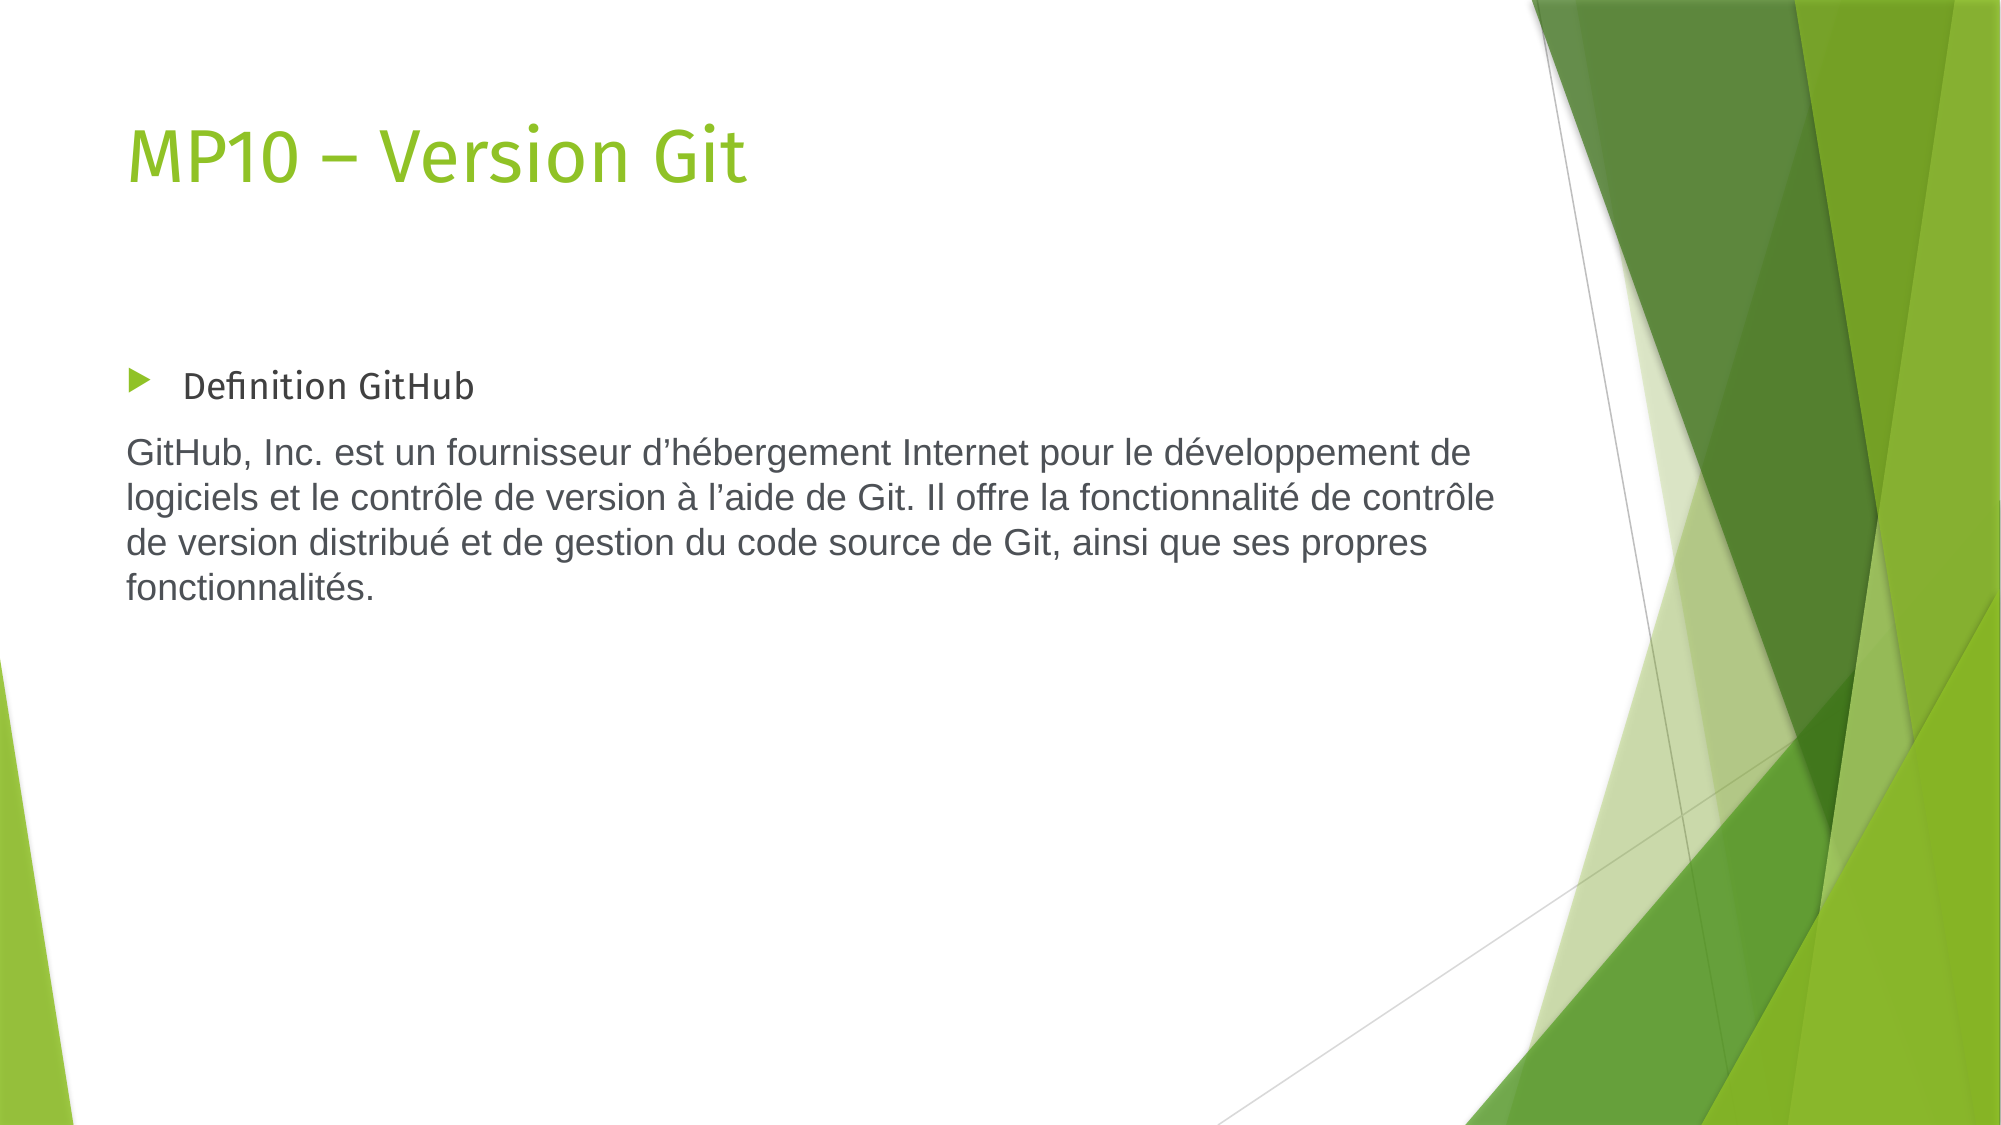

# MP10 – Version Git
Definition GitHub
GitHub, Inc. est un fournisseur d’hébergement Internet pour le développement de logiciels et le contrôle de version à l’aide de Git. Il offre la fonctionnalité de contrôle de version distribué et de gestion du code source de Git, ainsi que ses propres fonctionnalités.